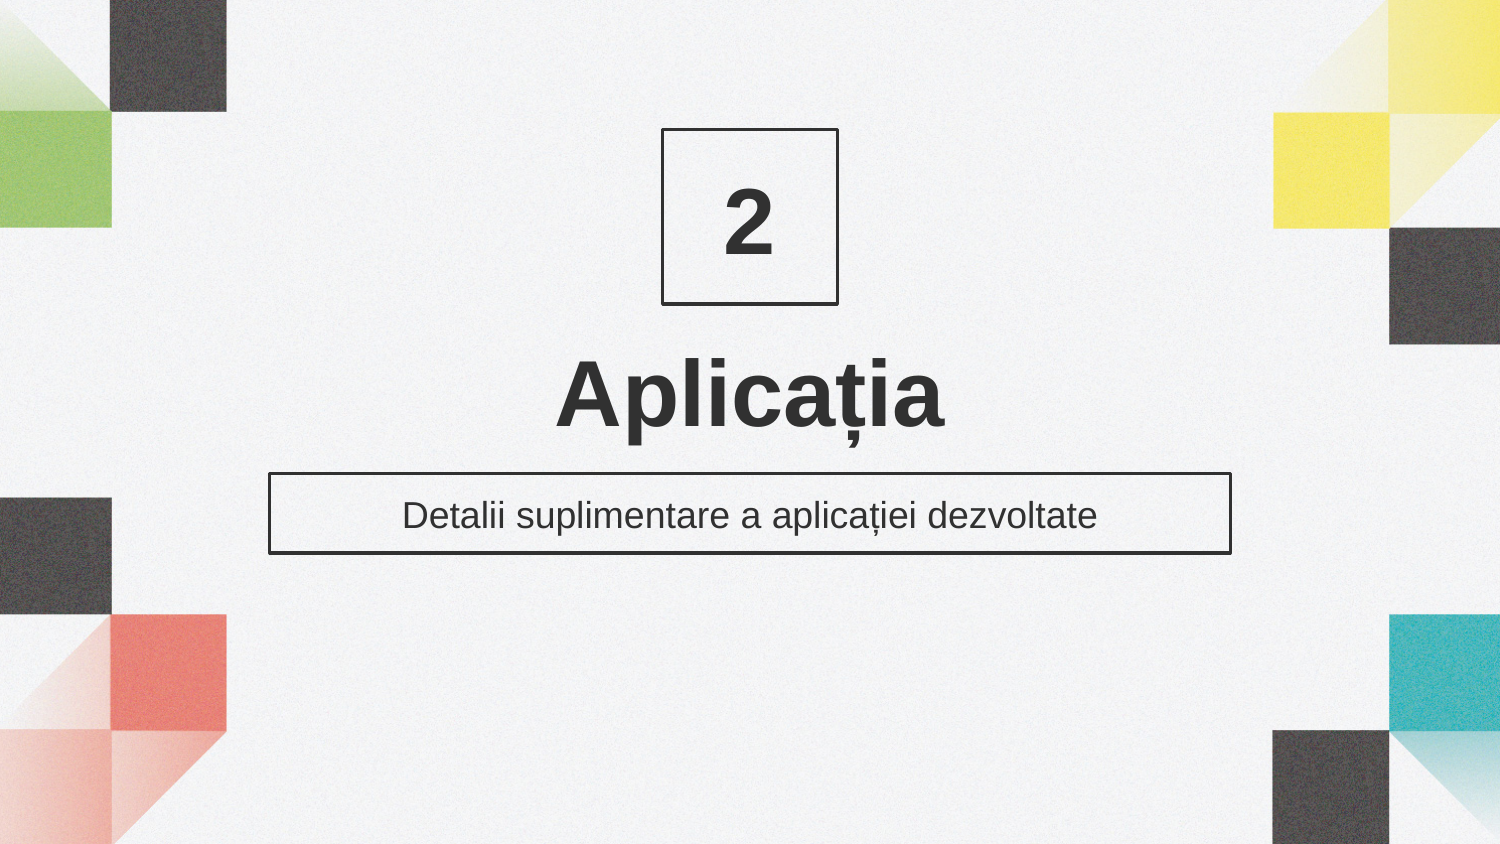

2
# Aplicația
Detalii suplimentare a aplicației dezvoltate